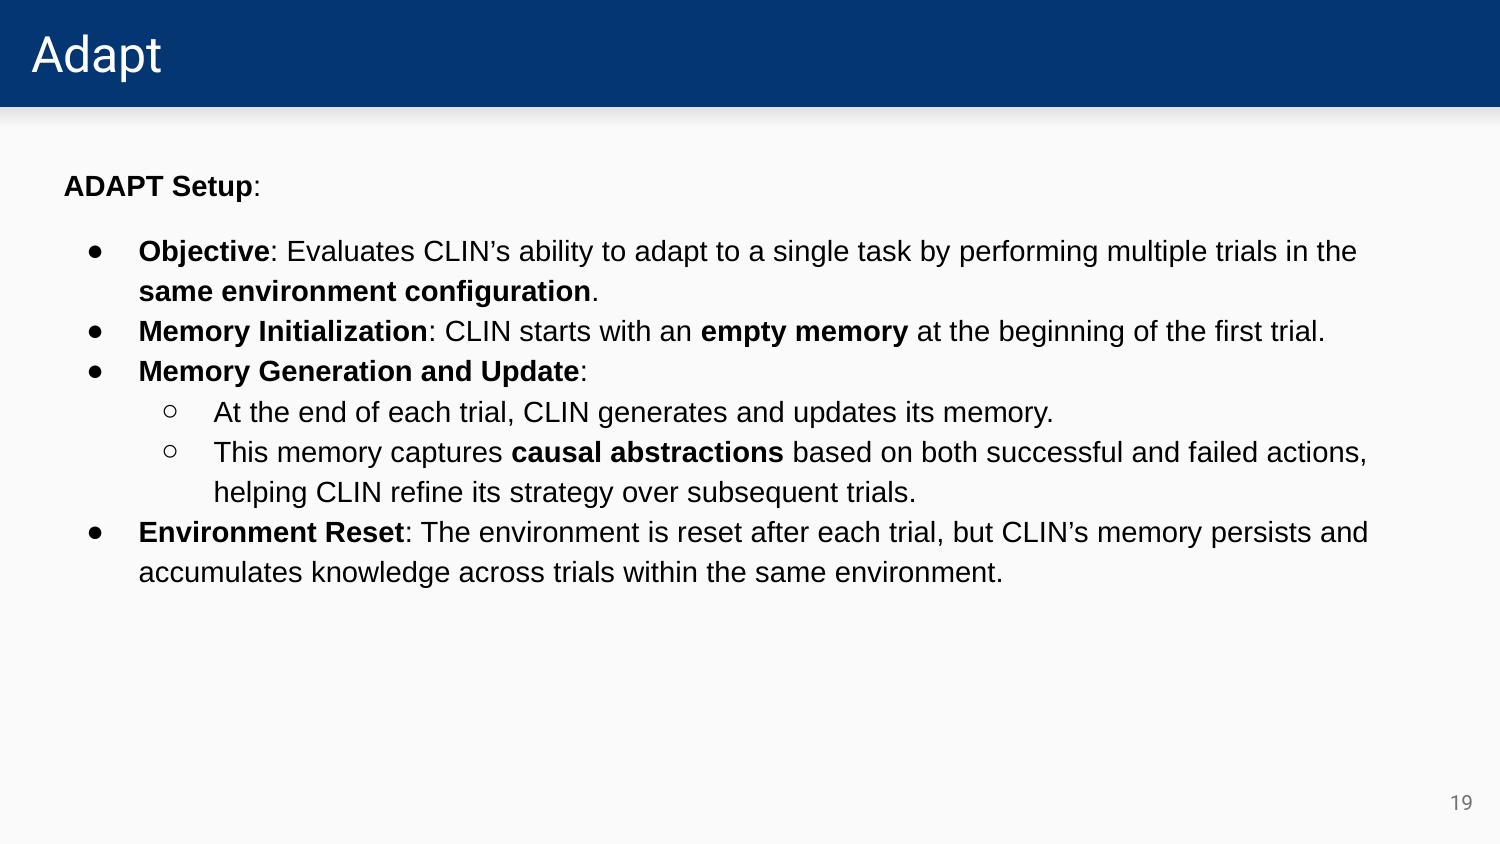

# Adapt
ADAPT Setup:
Objective: Evaluates CLIN’s ability to adapt to a single task by performing multiple trials in the same environment configuration.
Memory Initialization: CLIN starts with an empty memory at the beginning of the first trial.
Memory Generation and Update:
At the end of each trial, CLIN generates and updates its memory.
This memory captures causal abstractions based on both successful and failed actions, helping CLIN refine its strategy over subsequent trials.
Environment Reset: The environment is reset after each trial, but CLIN’s memory persists and accumulates knowledge across trials within the same environment.
19